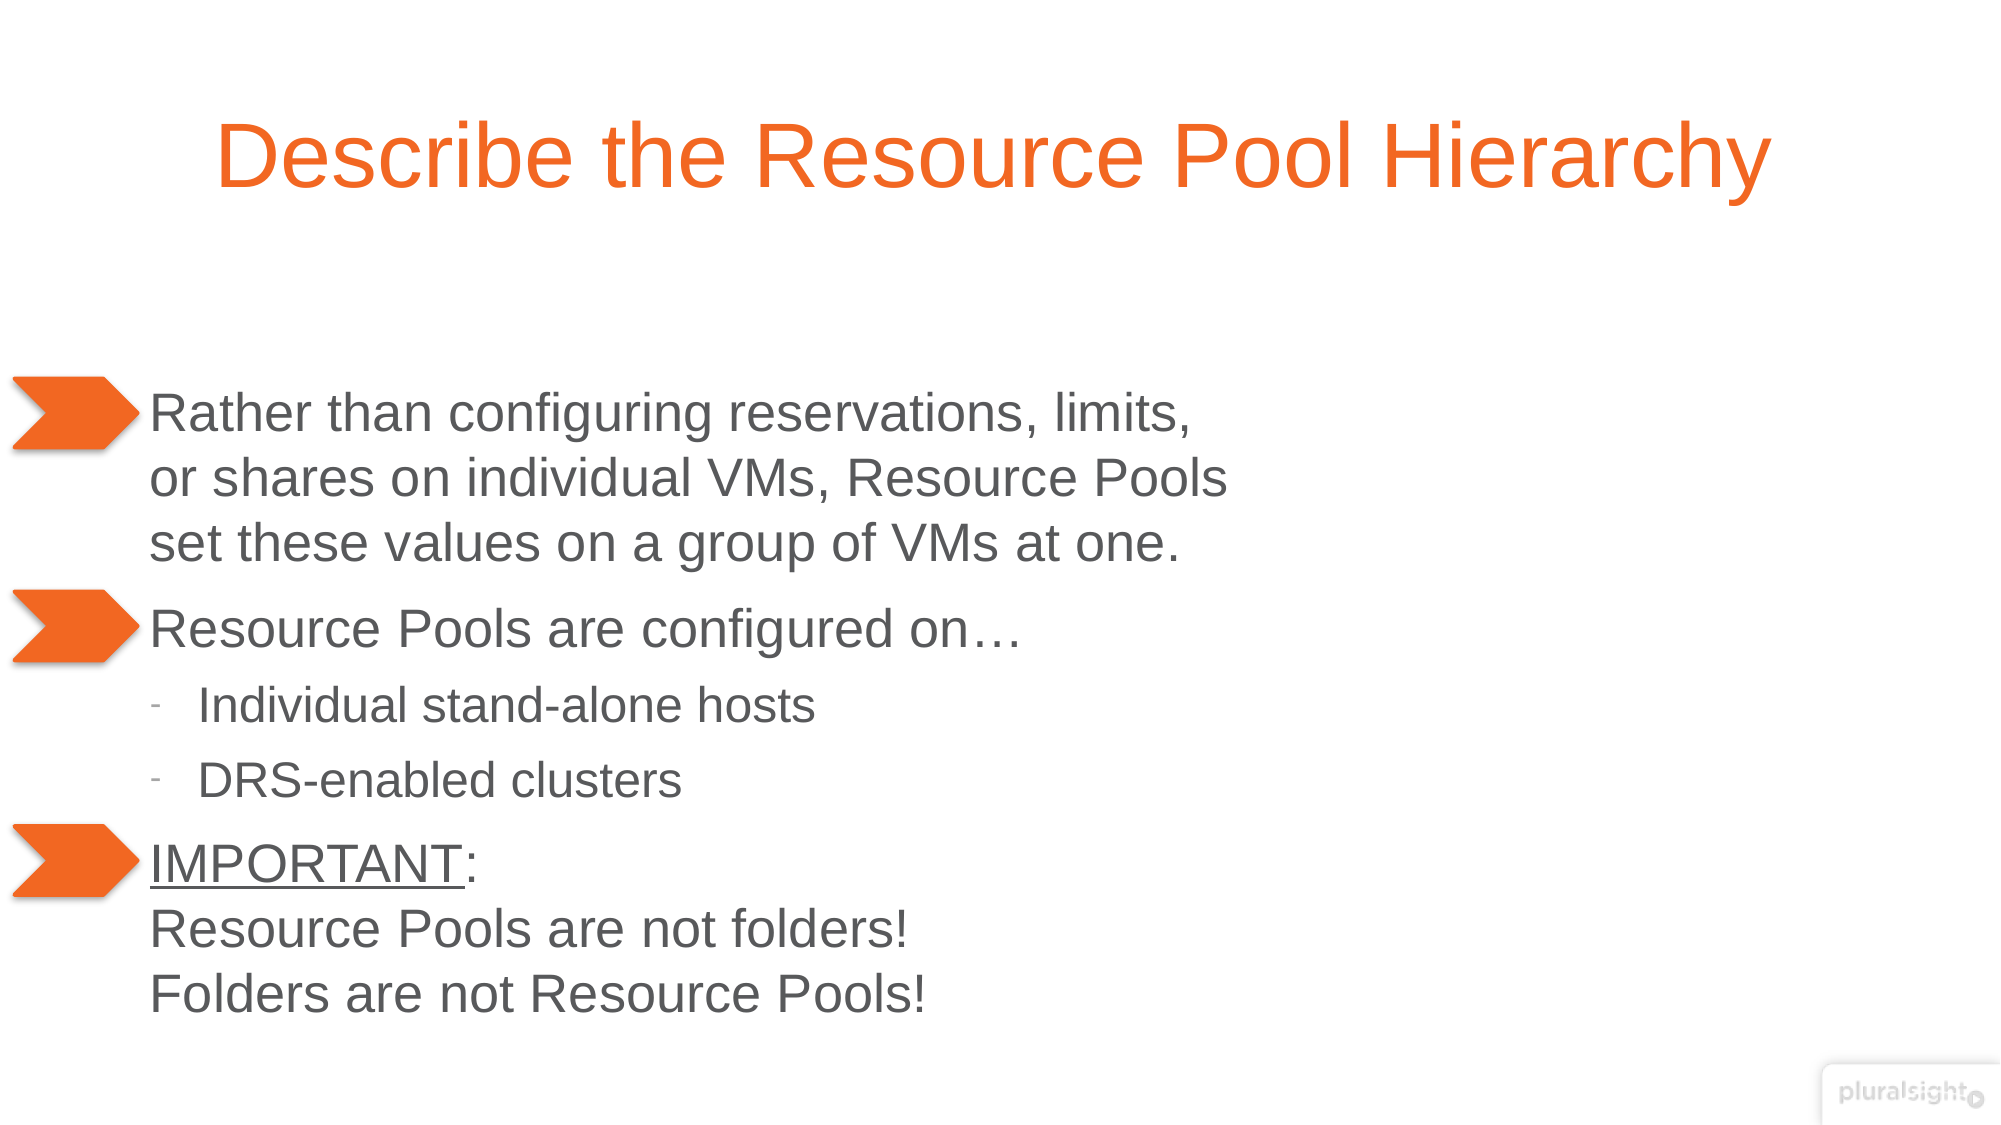

# Describe the Resource Pool Hierarchy

Rather than configuring reservations, limits,
or shares on individual VMs, Resource Pools
set these values on a group of VMs at one.
Resource Pools are configured on…
Individual stand-alone hosts
DRS-enabled clusters
IMPORTANT:
Resource Pools are not folders!
Folders are not Resource Pools!